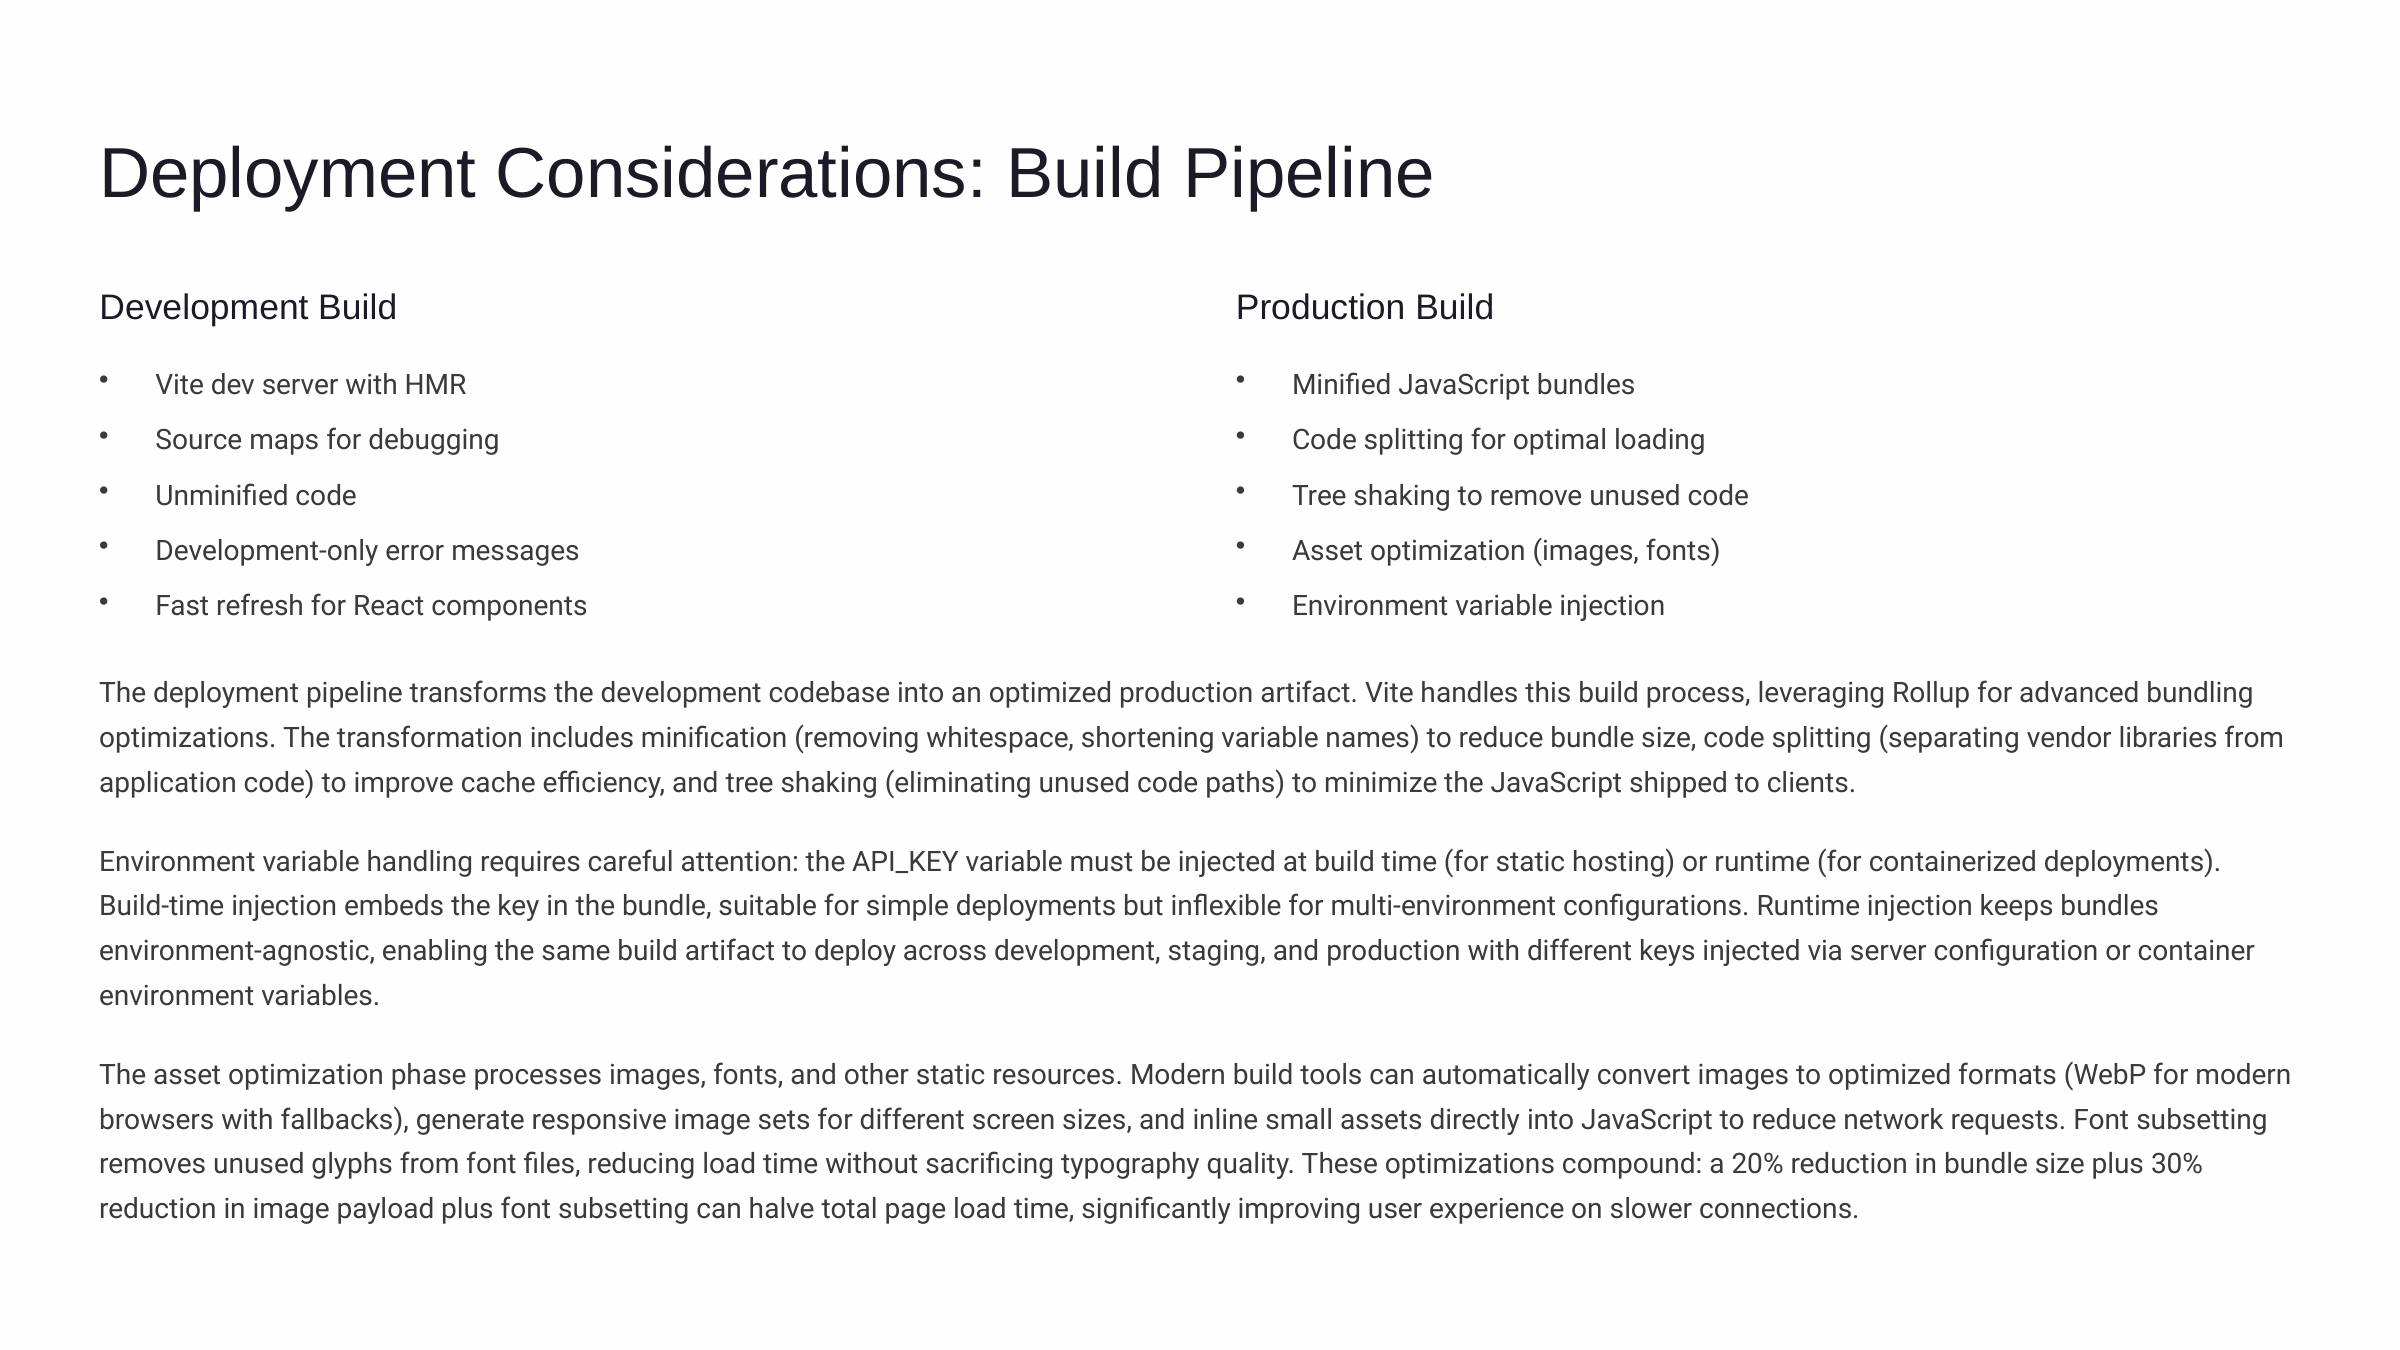

Deployment Considerations: Build Pipeline
Development Build
Production Build
Vite dev server with HMR
Minified JavaScript bundles
Source maps for debugging
Code splitting for optimal loading
Unminified code
Tree shaking to remove unused code
Development-only error messages
Asset optimization (images, fonts)
Fast refresh for React components
Environment variable injection
The deployment pipeline transforms the development codebase into an optimized production artifact. Vite handles this build process, leveraging Rollup for advanced bundling optimizations. The transformation includes minification (removing whitespace, shortening variable names) to reduce bundle size, code splitting (separating vendor libraries from application code) to improve cache efficiency, and tree shaking (eliminating unused code paths) to minimize the JavaScript shipped to clients.
Environment variable handling requires careful attention: the API_KEY variable must be injected at build time (for static hosting) or runtime (for containerized deployments). Build-time injection embeds the key in the bundle, suitable for simple deployments but inflexible for multi-environment configurations. Runtime injection keeps bundles environment-agnostic, enabling the same build artifact to deploy across development, staging, and production with different keys injected via server configuration or container environment variables.
The asset optimization phase processes images, fonts, and other static resources. Modern build tools can automatically convert images to optimized formats (WebP for modern browsers with fallbacks), generate responsive image sets for different screen sizes, and inline small assets directly into JavaScript to reduce network requests. Font subsetting removes unused glyphs from font files, reducing load time without sacrificing typography quality. These optimizations compound: a 20% reduction in bundle size plus 30% reduction in image payload plus font subsetting can halve total page load time, significantly improving user experience on slower connections.